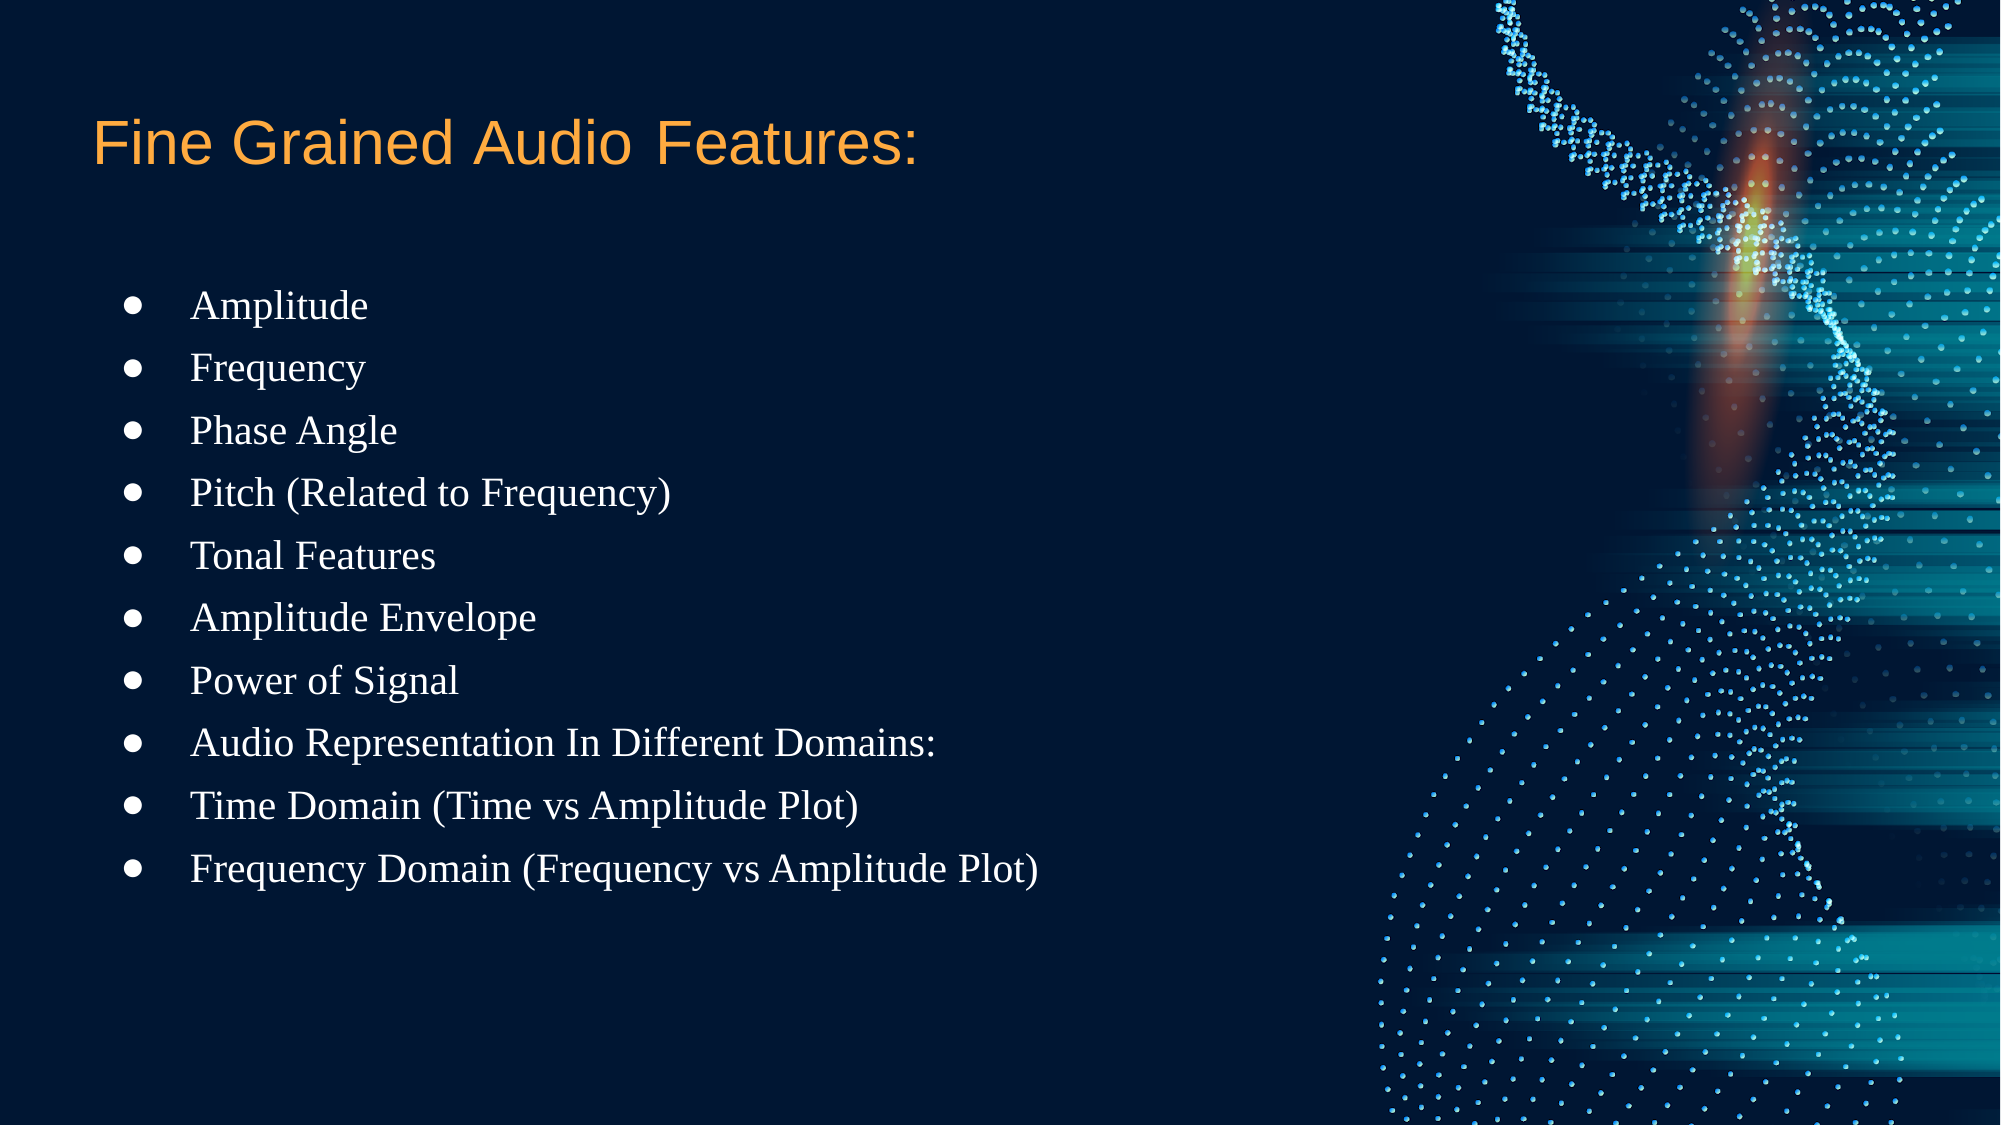

# Fine Grained Audio Features:
Amplitude
Frequency
Phase Angle
Pitch (Related to Frequency)
Tonal Features
Amplitude Envelope
Power of Signal
Audio Representation In Different Domains:
Time Domain (Time vs Amplitude Plot)
Frequency Domain (Frequency vs Amplitude Plot)